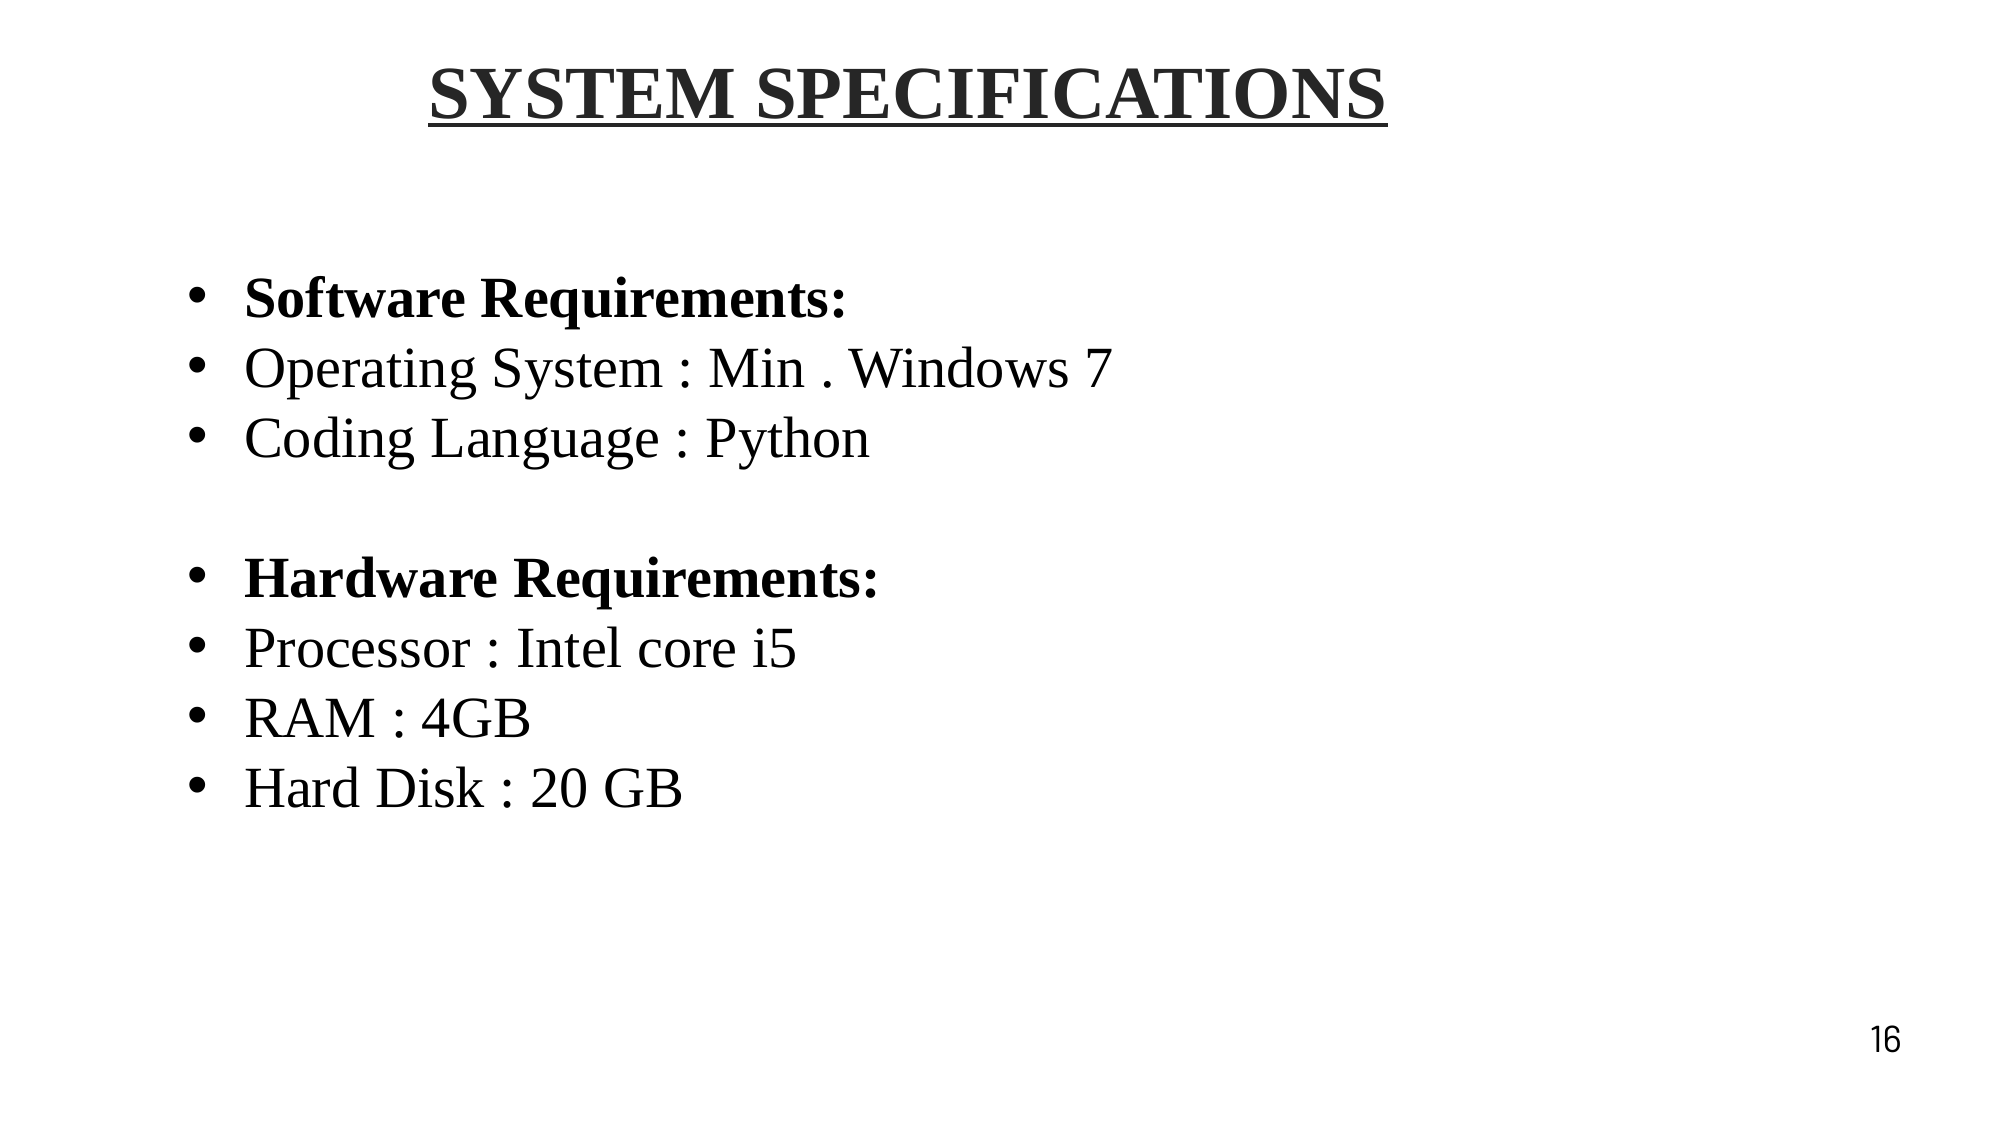

SYSTEM SPECIFICATIONS
Software Requirements:
Operating System : Min . Windows 7
Coding Language : Python

Hardware Requirements:
Processor : Intel core i5
RAM : 4GB
Hard Disk : 20 GB
16